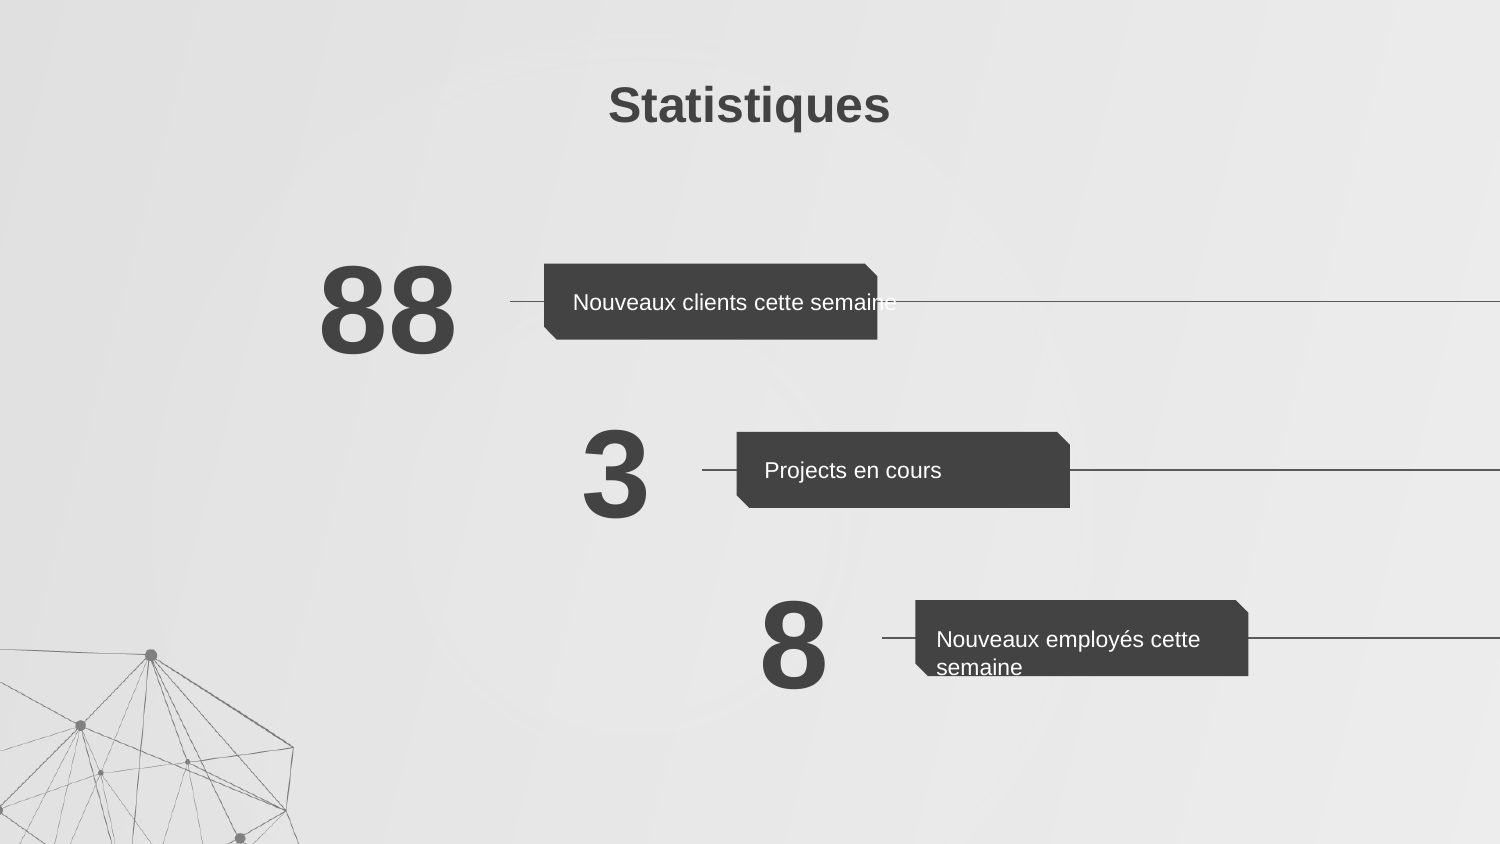

# Statistiques
88

Nouveaux clients cette semaine
3

Projects en cours
8

Nouveaux employés cette semaine